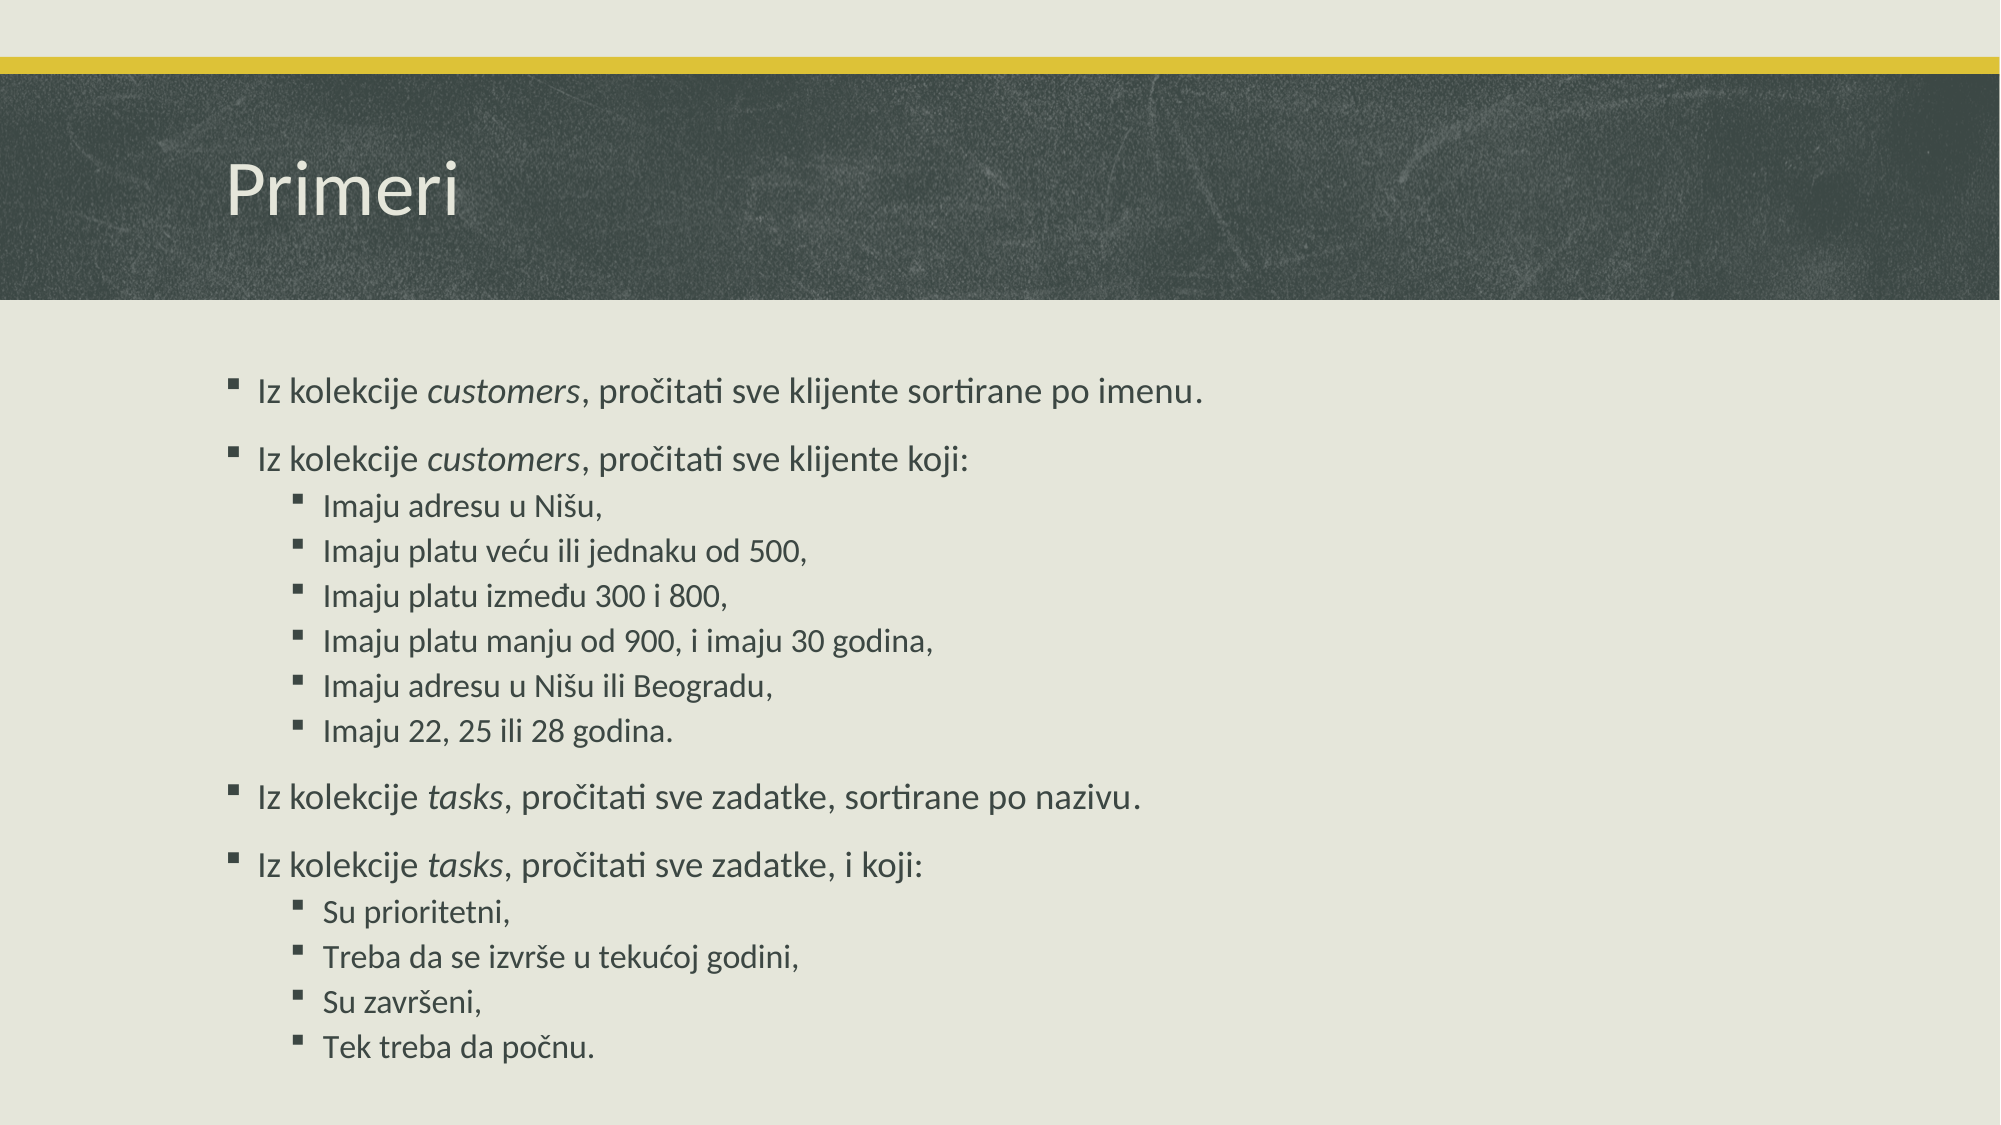

# Primeri
Iz kolekcije customers, pročitati sve klijente sortirane po imenu.
Iz kolekcije customers, pročitati sve klijente koji:
Imaju adresu u Nišu,
Imaju platu veću ili jednaku od 500,
Imaju platu između 300 i 800,
Imaju platu manju od 900, i imaju 30 godina,
Imaju adresu u Nišu ili Beogradu,
Imaju 22, 25 ili 28 godina.
Iz kolekcije tasks, pročitati sve zadatke, sortirane po nazivu.
Iz kolekcije tasks, pročitati sve zadatke, i koji:
Su prioritetni,
Treba da se izvrše u tekućoj godini,
Su završeni,
Tek treba da počnu.